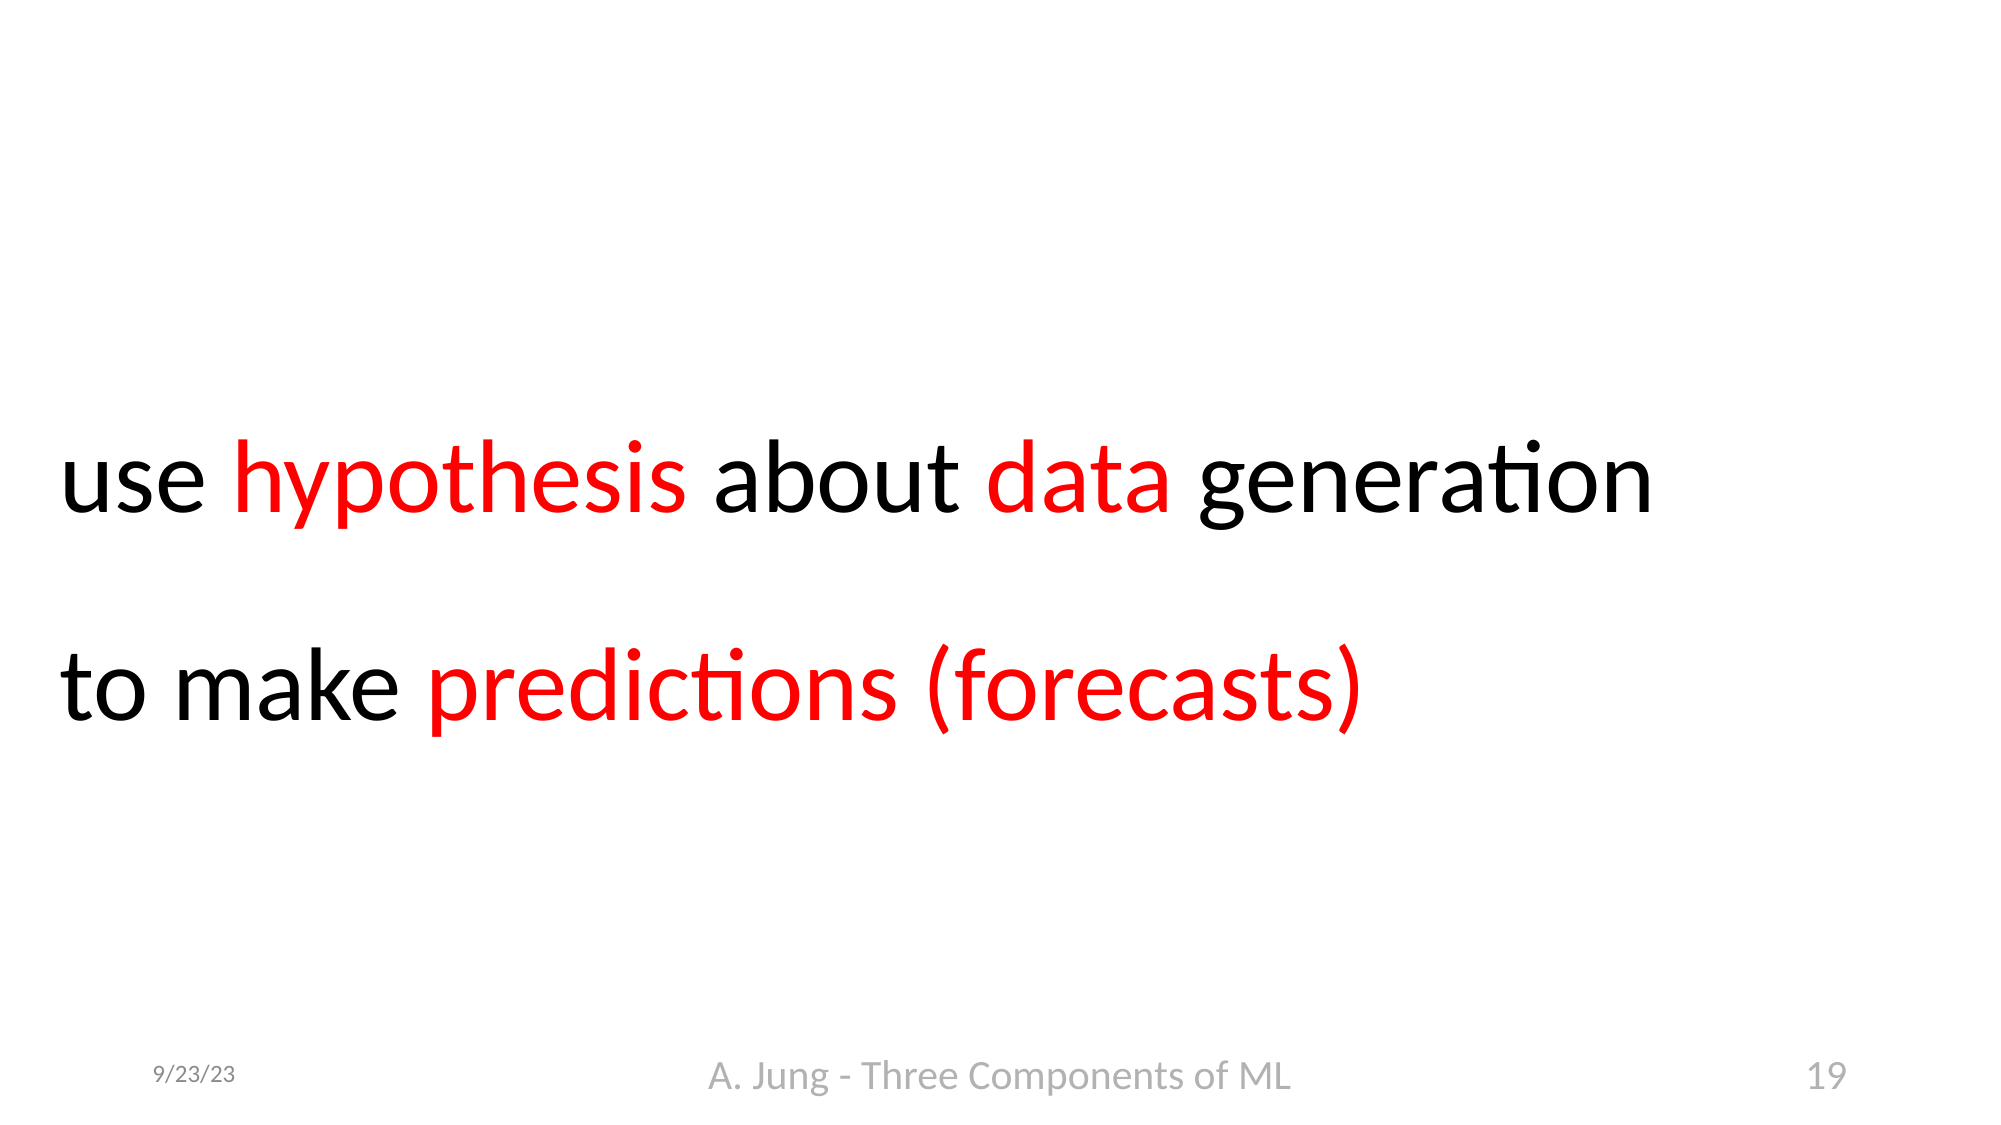

use hypothesis about data generation
to make predictions (forecasts)
9/23/23
A. Jung - Three Components of ML
19